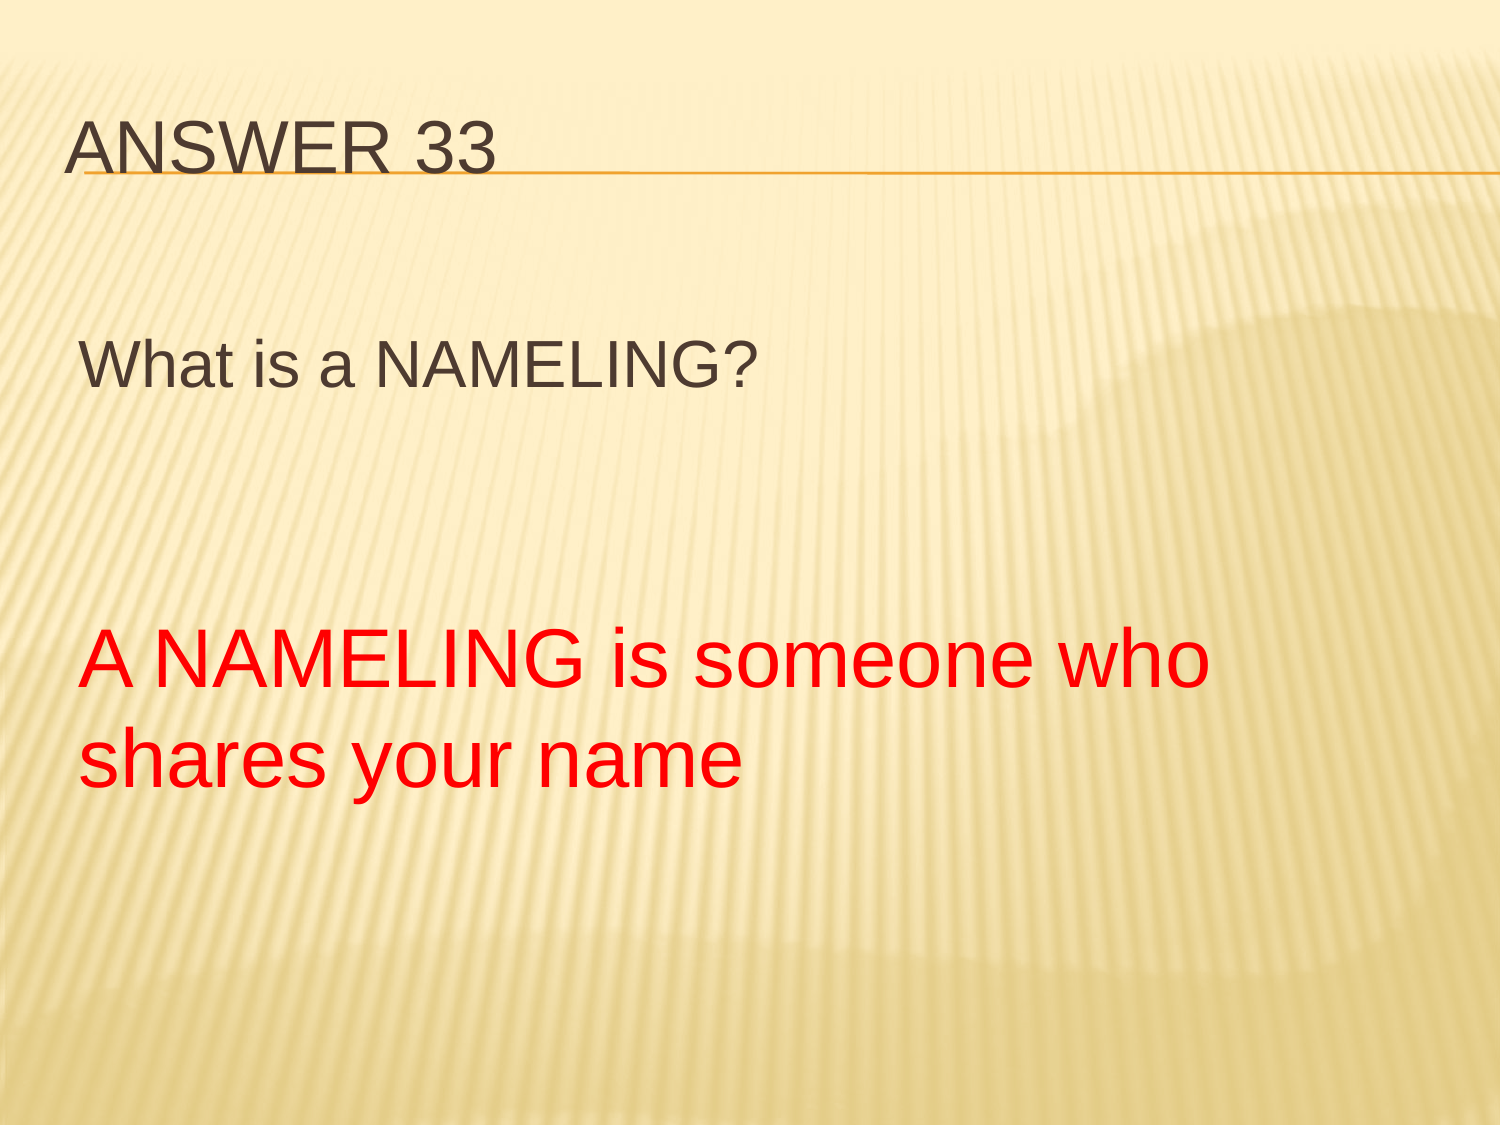

# Answer 33

What is a NAMELING?

A NAMELING is someone who shares your name